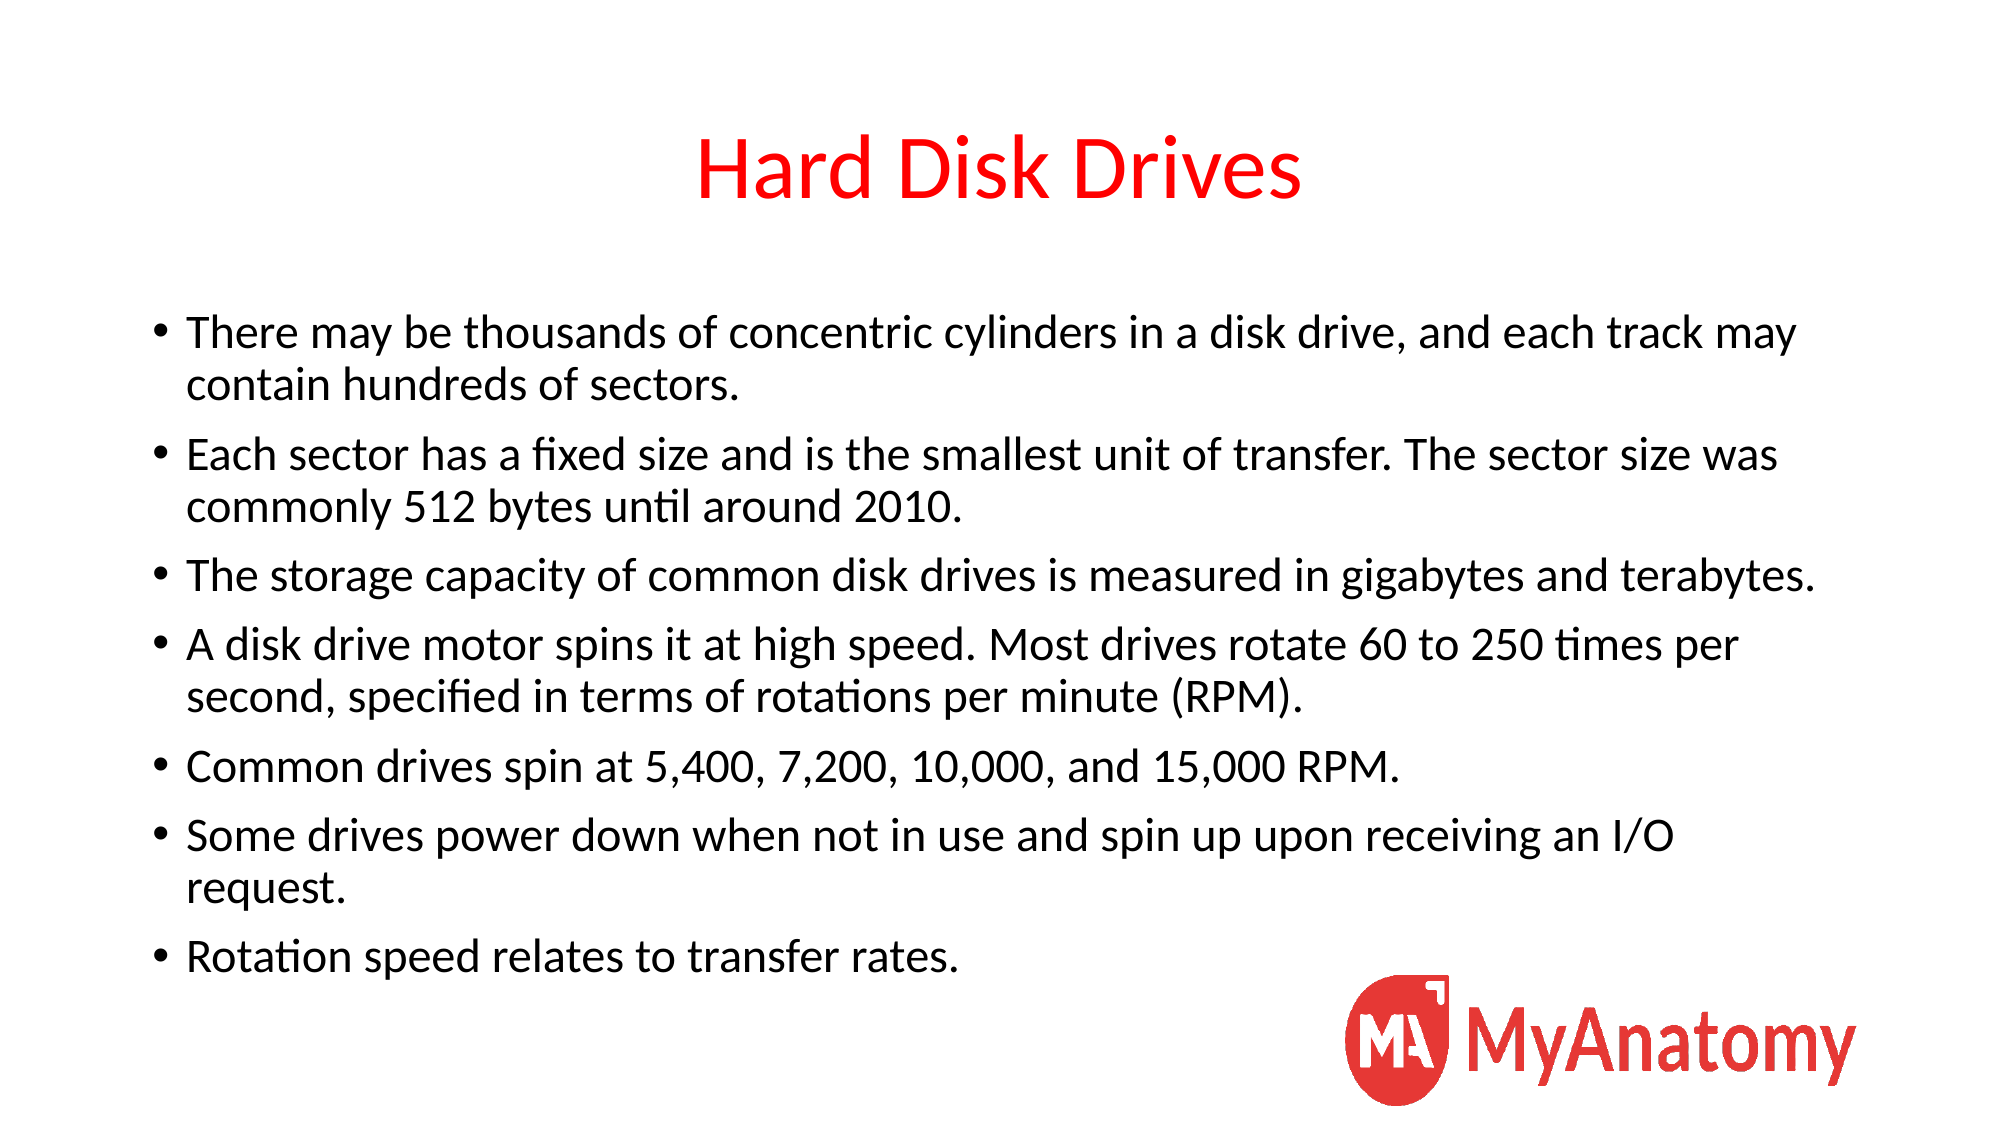

# Hard Disk Drives
There may be thousands of concentric cylinders in a disk drive, and each track may contain hundreds of sectors.
Each sector has a fixed size and is the smallest unit of transfer. The sector size was commonly 512 bytes until around 2010.
The storage capacity of common disk drives is measured in gigabytes and terabytes.
A disk drive motor spins it at high speed. Most drives rotate 60 to 250 times per second, specified in terms of rotations per minute (RPM).
Common drives spin at 5,400, 7,200, 10,000, and 15,000 RPM.
Some drives power down when not in use and spin up upon receiving an I/O request.
Rotation speed relates to transfer rates.